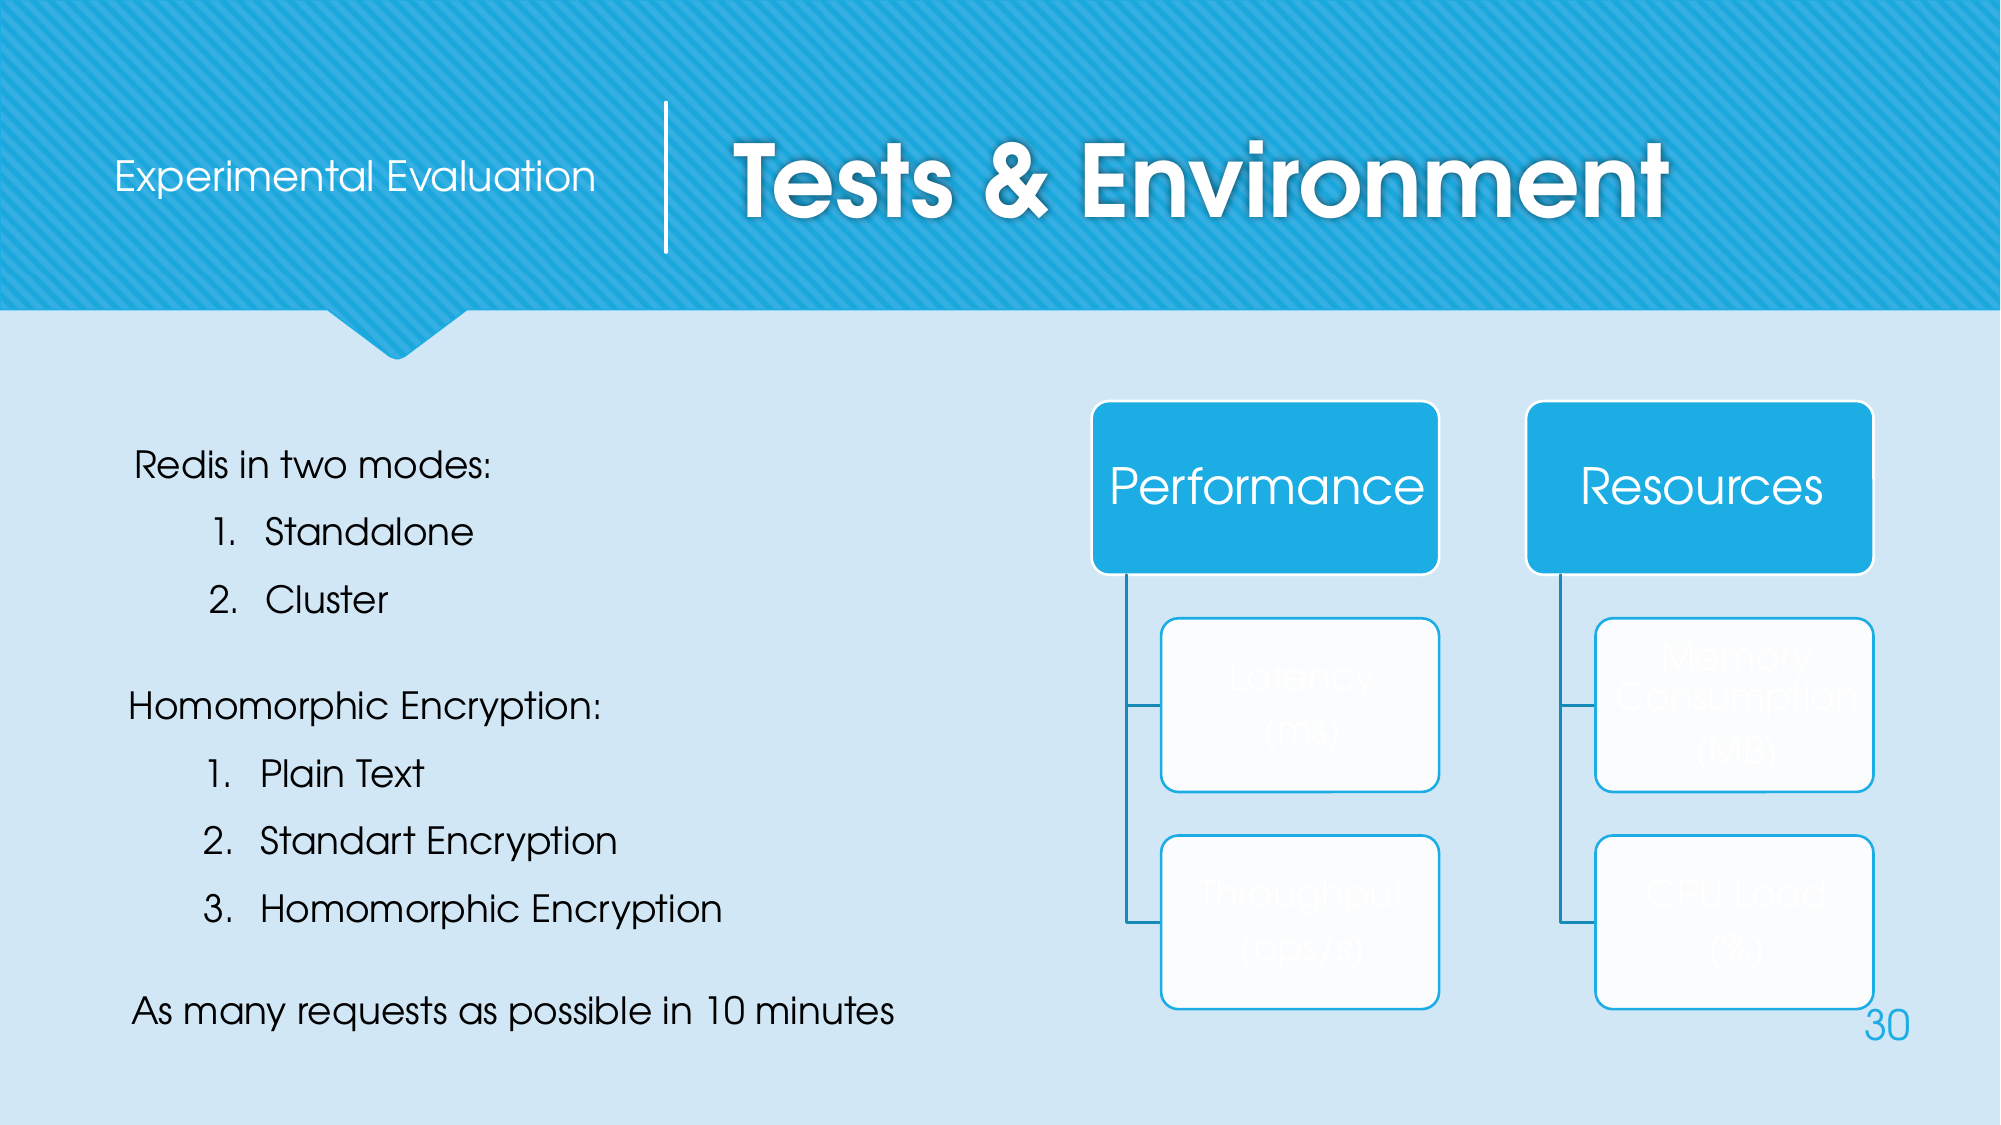

Experimental Evaluation
# Tests & Environment
Performance
Latency
(ms)
Throughput
(ops/s)
Resources
Memory Consumption
(MB)
CPU Load
(%)
Redis in two modes:
Standalone
Cluster
Homomorphic Encryption:
Plain Text
Standart Encryption
Homomorphic Encryption
30
As many requests as possible in 10 minutes